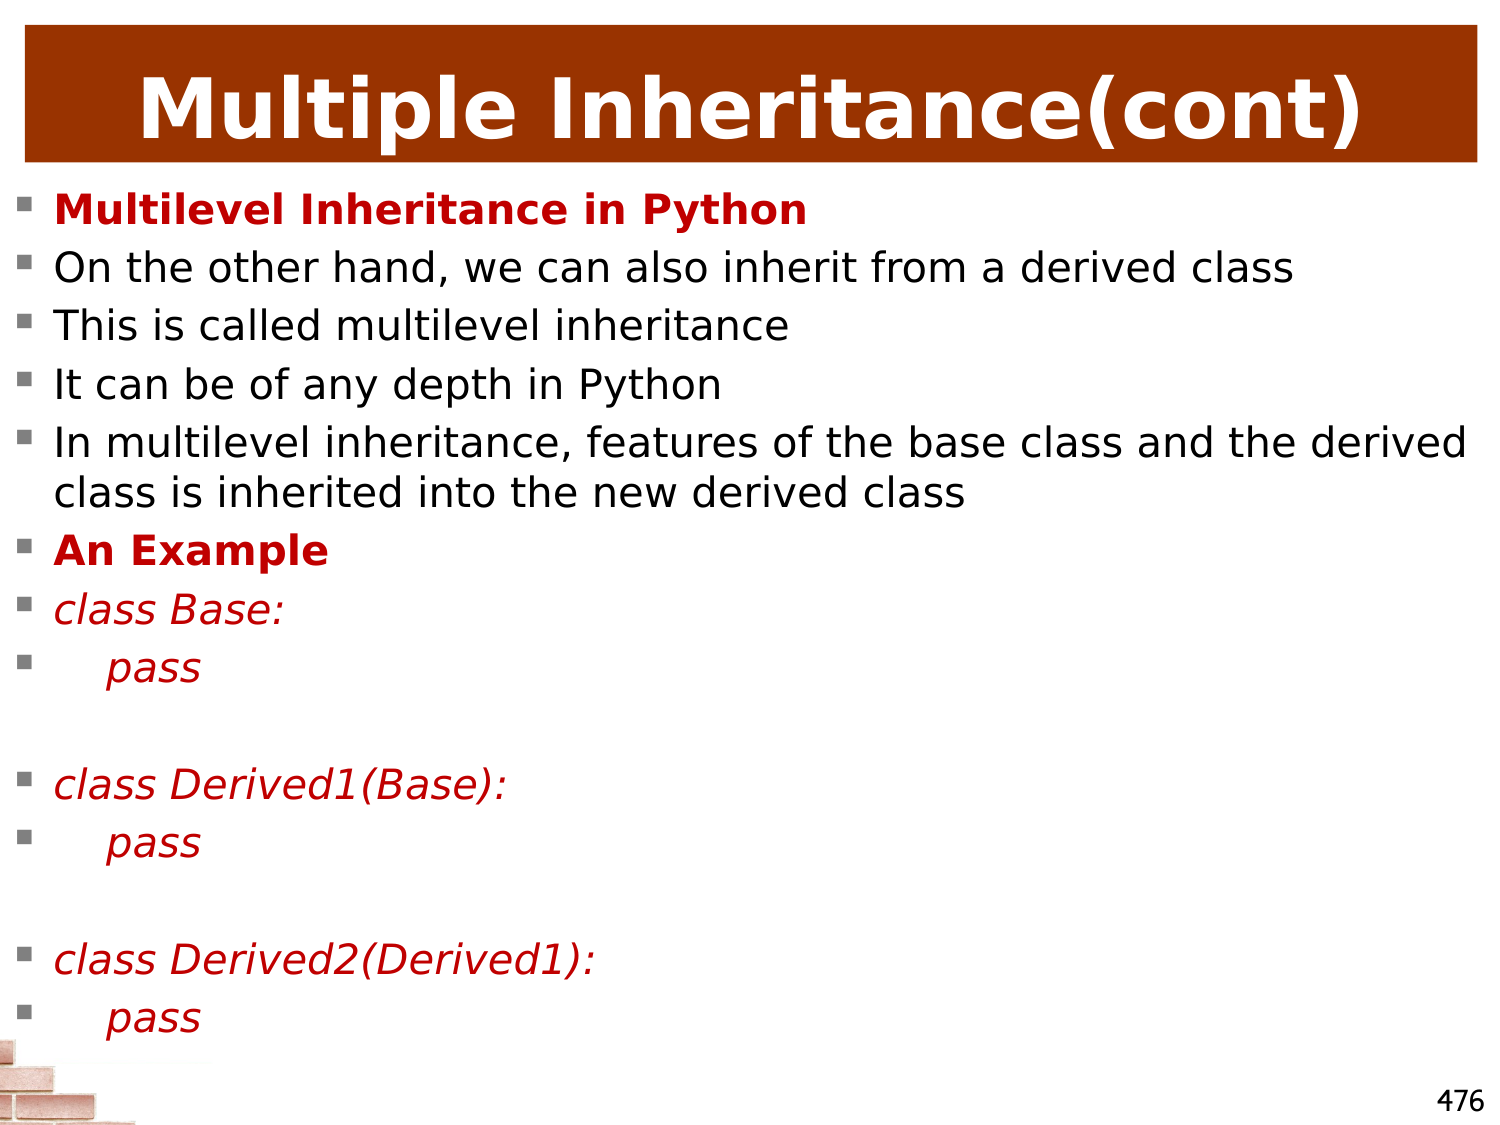

# Multiple Inheritance(cont)
Multilevel Inheritance in Python
On the other hand, we can also inherit from a derived class
This is called multilevel inheritance
It can be of any depth in Python
In multilevel inheritance, features of the base class and the derived class is inherited into the new derived class
An Example
class Base:
    pass

class Derived1(Base):
    pass

class Derived2(Derived1):
    pass
476